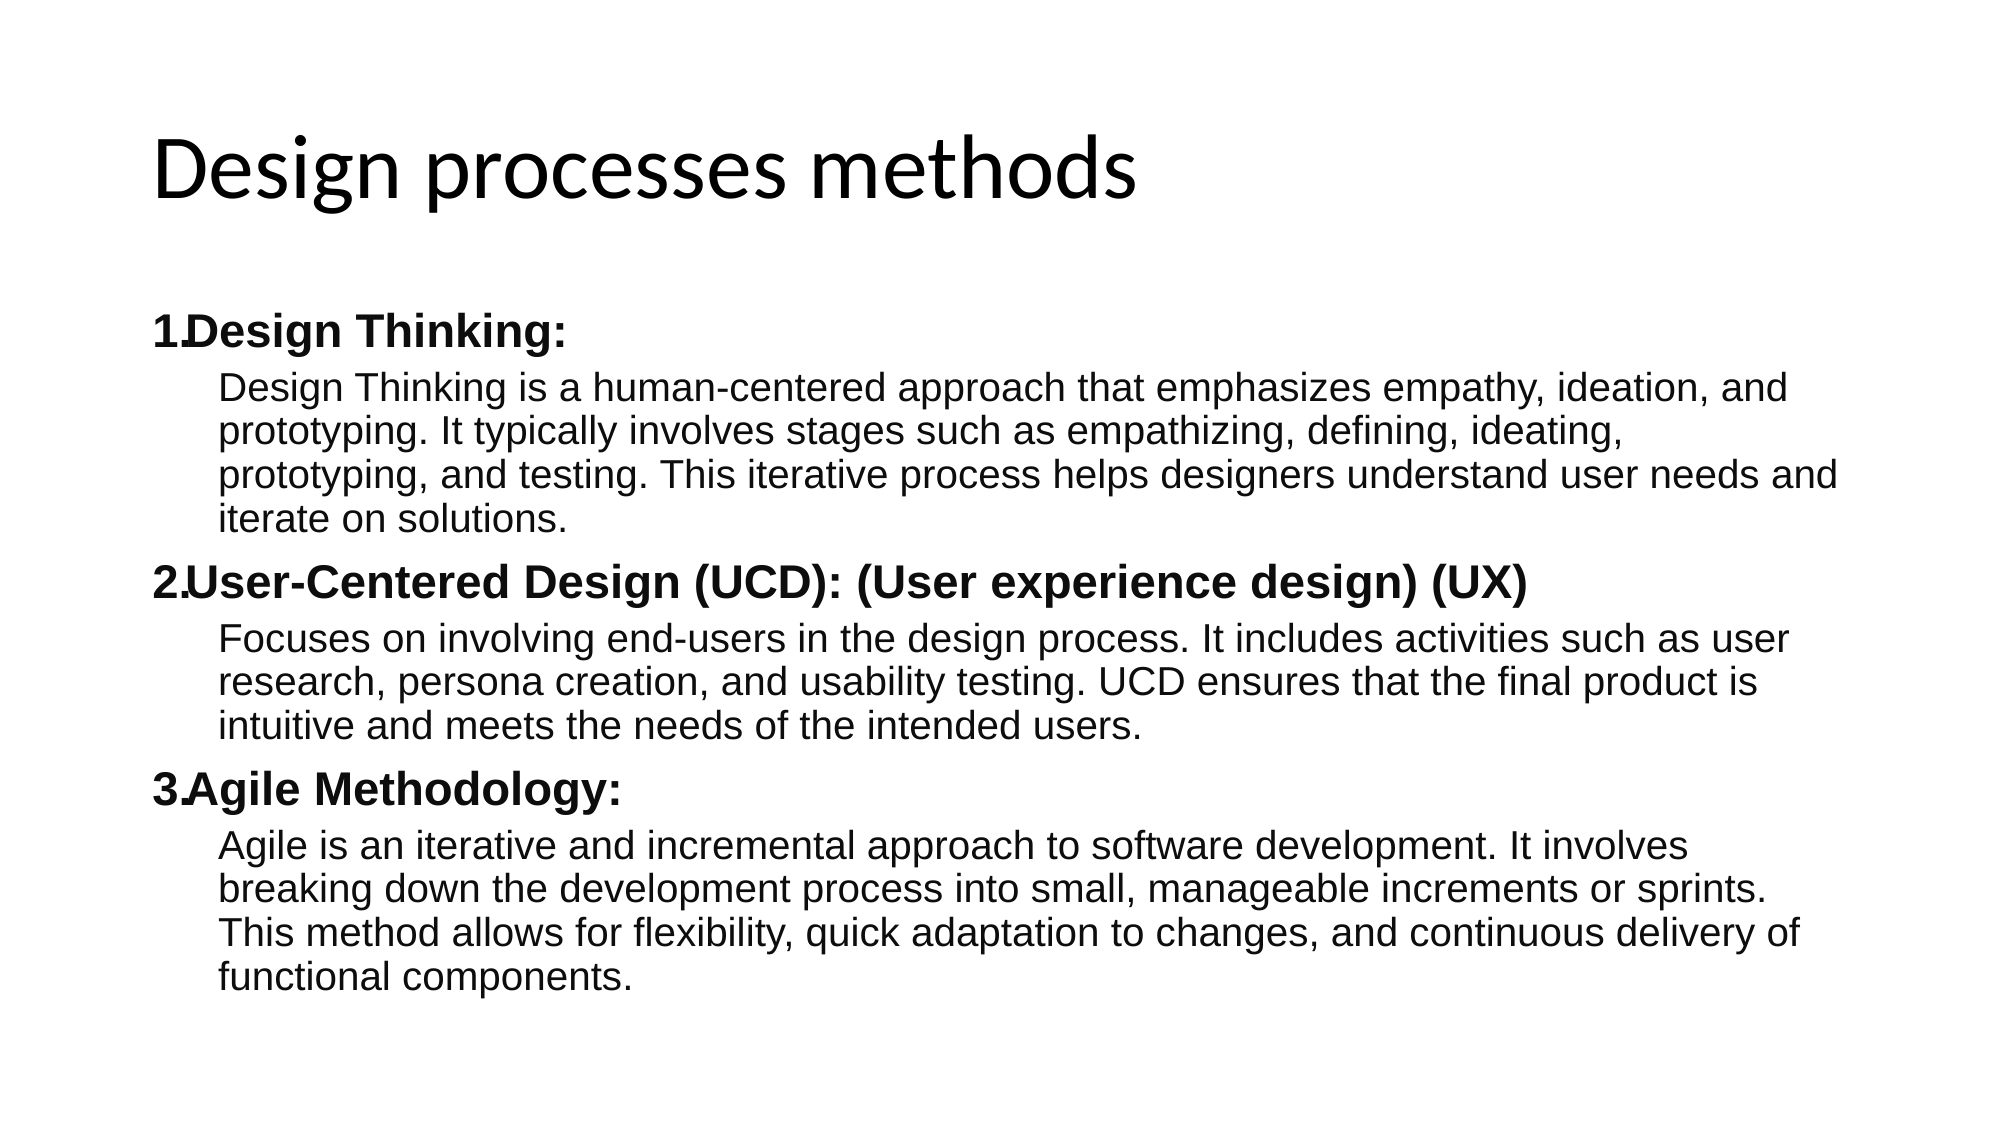

# Design processes methods
Design Thinking:
Design Thinking is a human-centered approach that emphasizes empathy, ideation, and prototyping. It typically involves stages such as empathizing, defining, ideating, prototyping, and testing. This iterative process helps designers understand user needs and iterate on solutions.
User-Centered Design (UCD): (User experience design) (UX)
Focuses on involving end-users in the design process. It includes activities such as user research, persona creation, and usability testing. UCD ensures that the final product is intuitive and meets the needs of the intended users.
Agile Methodology:
Agile is an iterative and incremental approach to software development. It involves breaking down the development process into small, manageable increments or sprints. This method allows for flexibility, quick adaptation to changes, and continuous delivery of functional components.